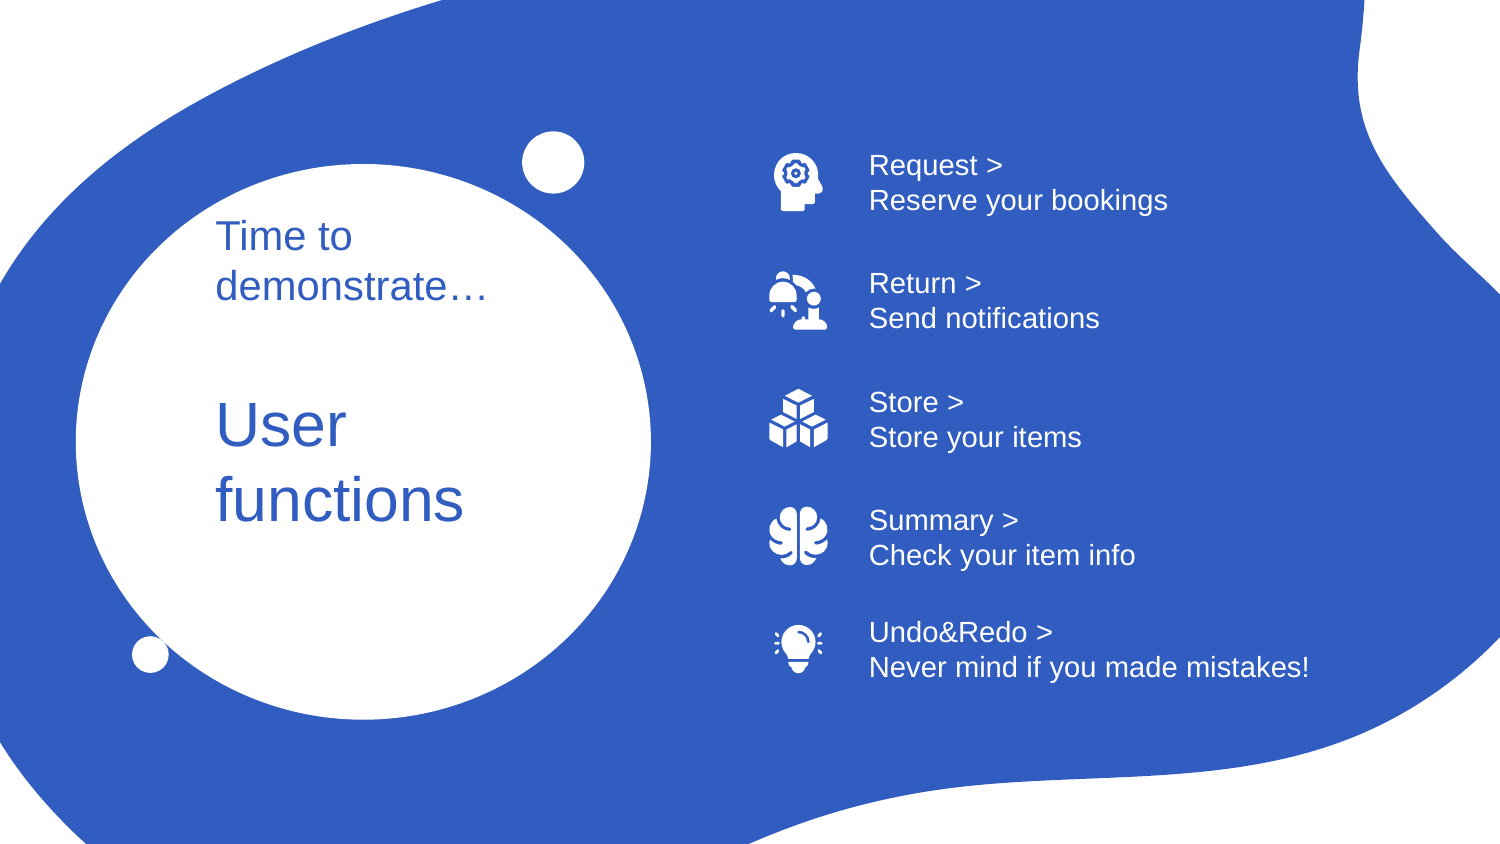

Request >
Reserve your bookings

# Time to demonstrate…

User functions
Return >
Send notifications

Store >
Store your items

Summary >
Check your item info

Undo&Redo >
Never mind if you made mistakes!